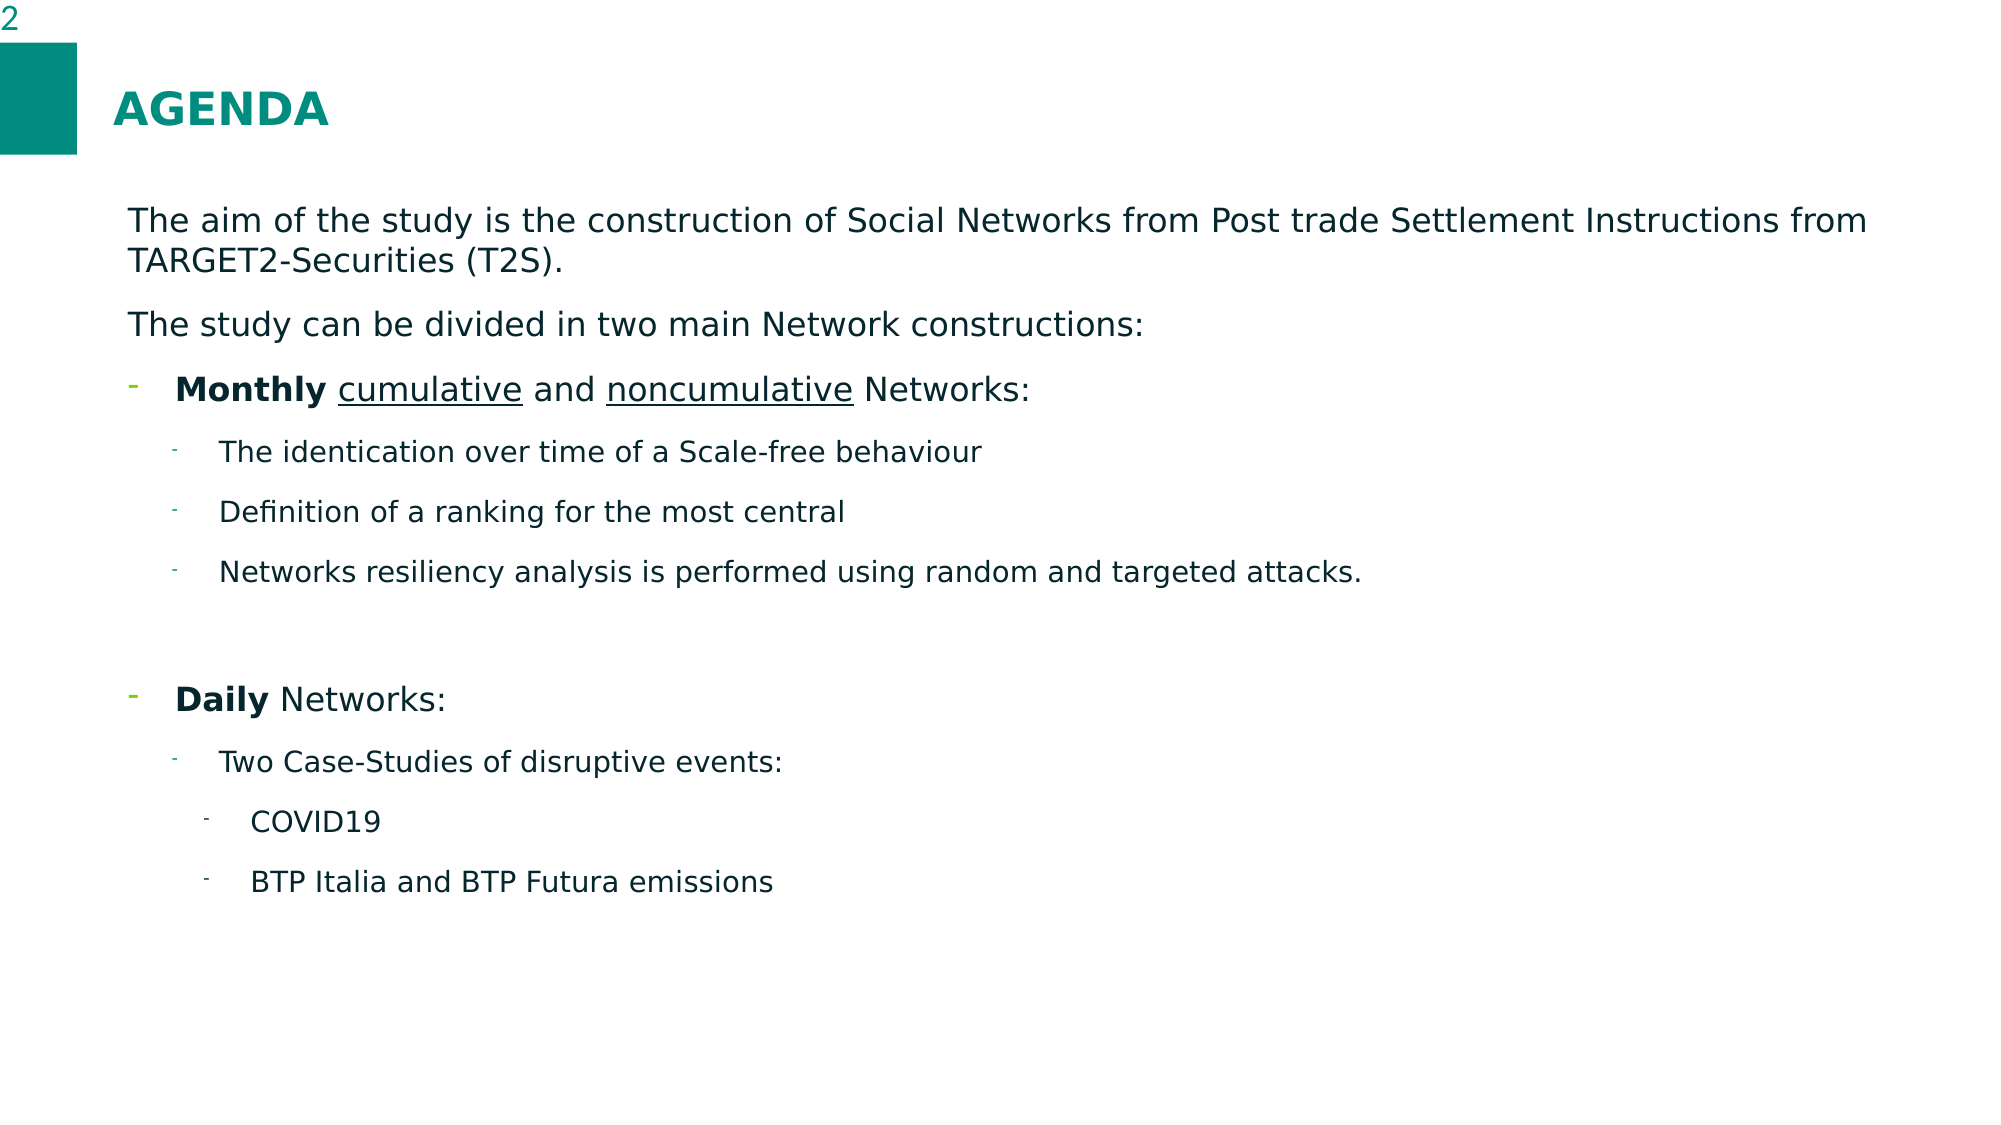

# Agenda
The aim of the study is the construction of Social Networks from Post trade Settlement Instructions from TARGET2-Securities (T2S).
The study can be divided in two main Network constructions:
Monthly cumulative and noncumulative Networks:
The identication over time of a Scale-free behaviour
Definition of a ranking for the most central
Networks resiliency analysis is performed using random and targeted attacks.

Daily Networks:
Two Case-Studies of disruptive events:
COVID19
BTP Italia and BTP Futura emissions